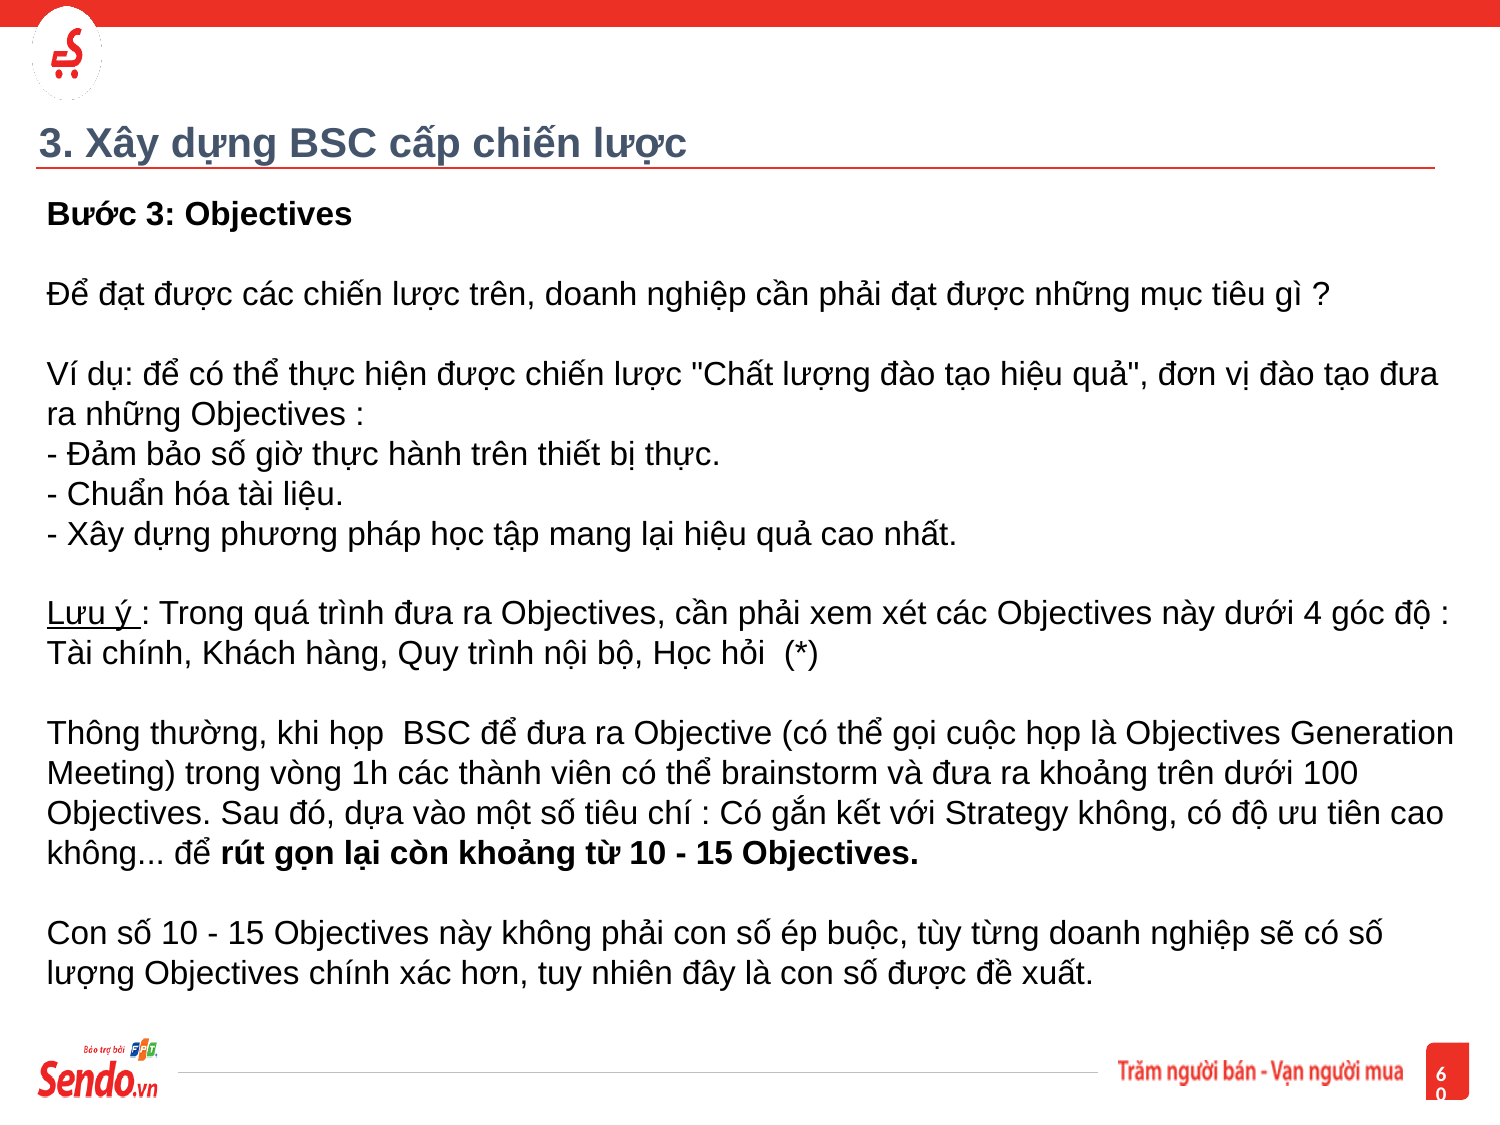

# 3. Xây dựng BSC cấp chiến lược
Bước 3: Objectives

Để đạt được các chiến lược trên, doanh nghiệp cần phải đạt được những mục tiêu gì ?
Ví dụ: để có thể thực hiện được chiến lược "Chất lượng đào tạo hiệu quả", đơn vị đào tạo đưa ra những Objectives : 
- Đảm bảo số giờ thực hành trên thiết bị thực.
- Chuẩn hóa tài liệu.
- Xây dựng phương pháp học tập mang lại hiệu quả cao nhất.
Lưu ý : Trong quá trình đưa ra Objectives, cần phải xem xét các Objectives này dưới 4 góc độ : Tài chính, Khách hàng, Quy trình nội bộ, Học hỏi  (*)
Thông thường, khi họp  BSC để đưa ra Objective (có thể gọi cuộc họp là Objectives Generation Meeting) trong vòng 1h các thành viên có thể brainstorm và đưa ra khoảng trên dưới 100 Objectives. Sau đó, dựa vào một số tiêu chí : Có gắn kết với Strategy không, có độ ưu tiên cao không... để rút gọn lại còn khoảng từ 10 - 15 Objectives.
Con số 10 - 15 Objectives này không phải con số ép buộc, tùy từng doanh nghiệp sẽ có số lượng Objectives chính xác hơn, tuy nhiên đây là con số được đề xuất.